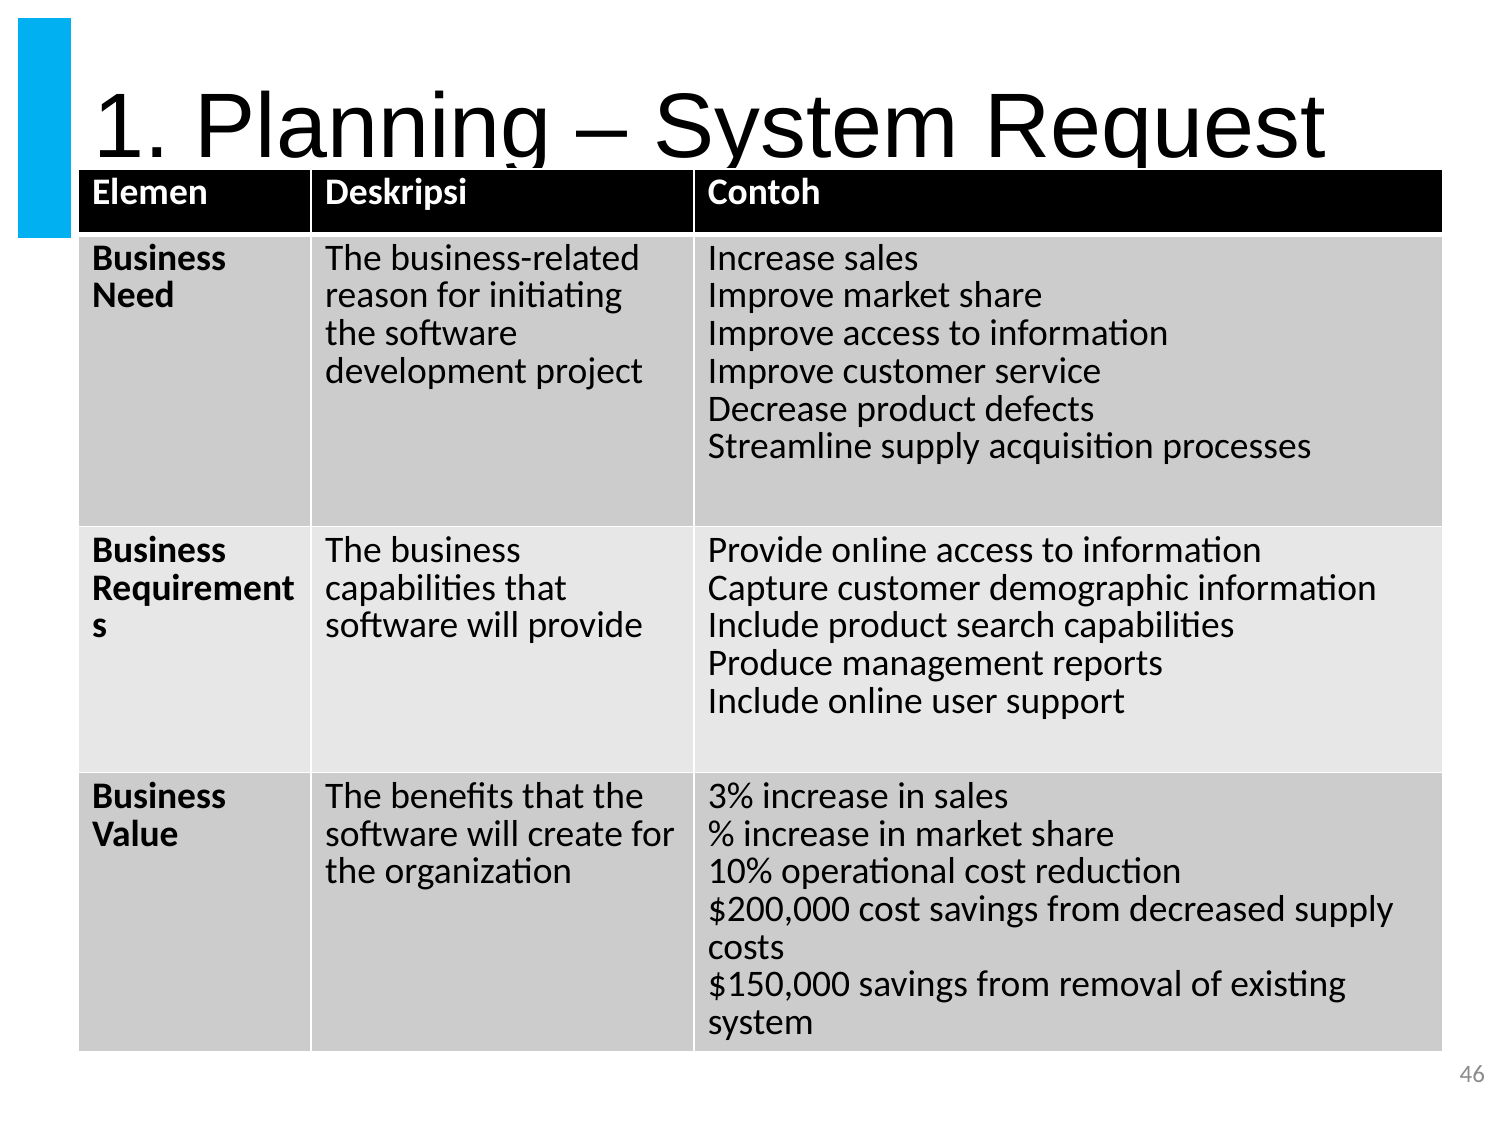

# 1. Planning – System Request
| Elemen | Deskripsi | Contoh |
| --- | --- | --- |
| Business Need | The business-related reason for initiating the software development project | Increase sales Improve market share Improve access to information Improve customer service Decrease product defects Streamline supply acquisition processes |
| Business Requirements | The business capabilities that software will provide | Provide onIine access to information Capture customer demographic information Include product search capabilities Produce management reports Include online user support |
| Business Value | The benefits that the software will create for the organization | 3% increase in sales % increase in market share 10% operational cost reduction $200,000 cost savings from decreased supply costs $150,000 savings from removal of existing system |
46